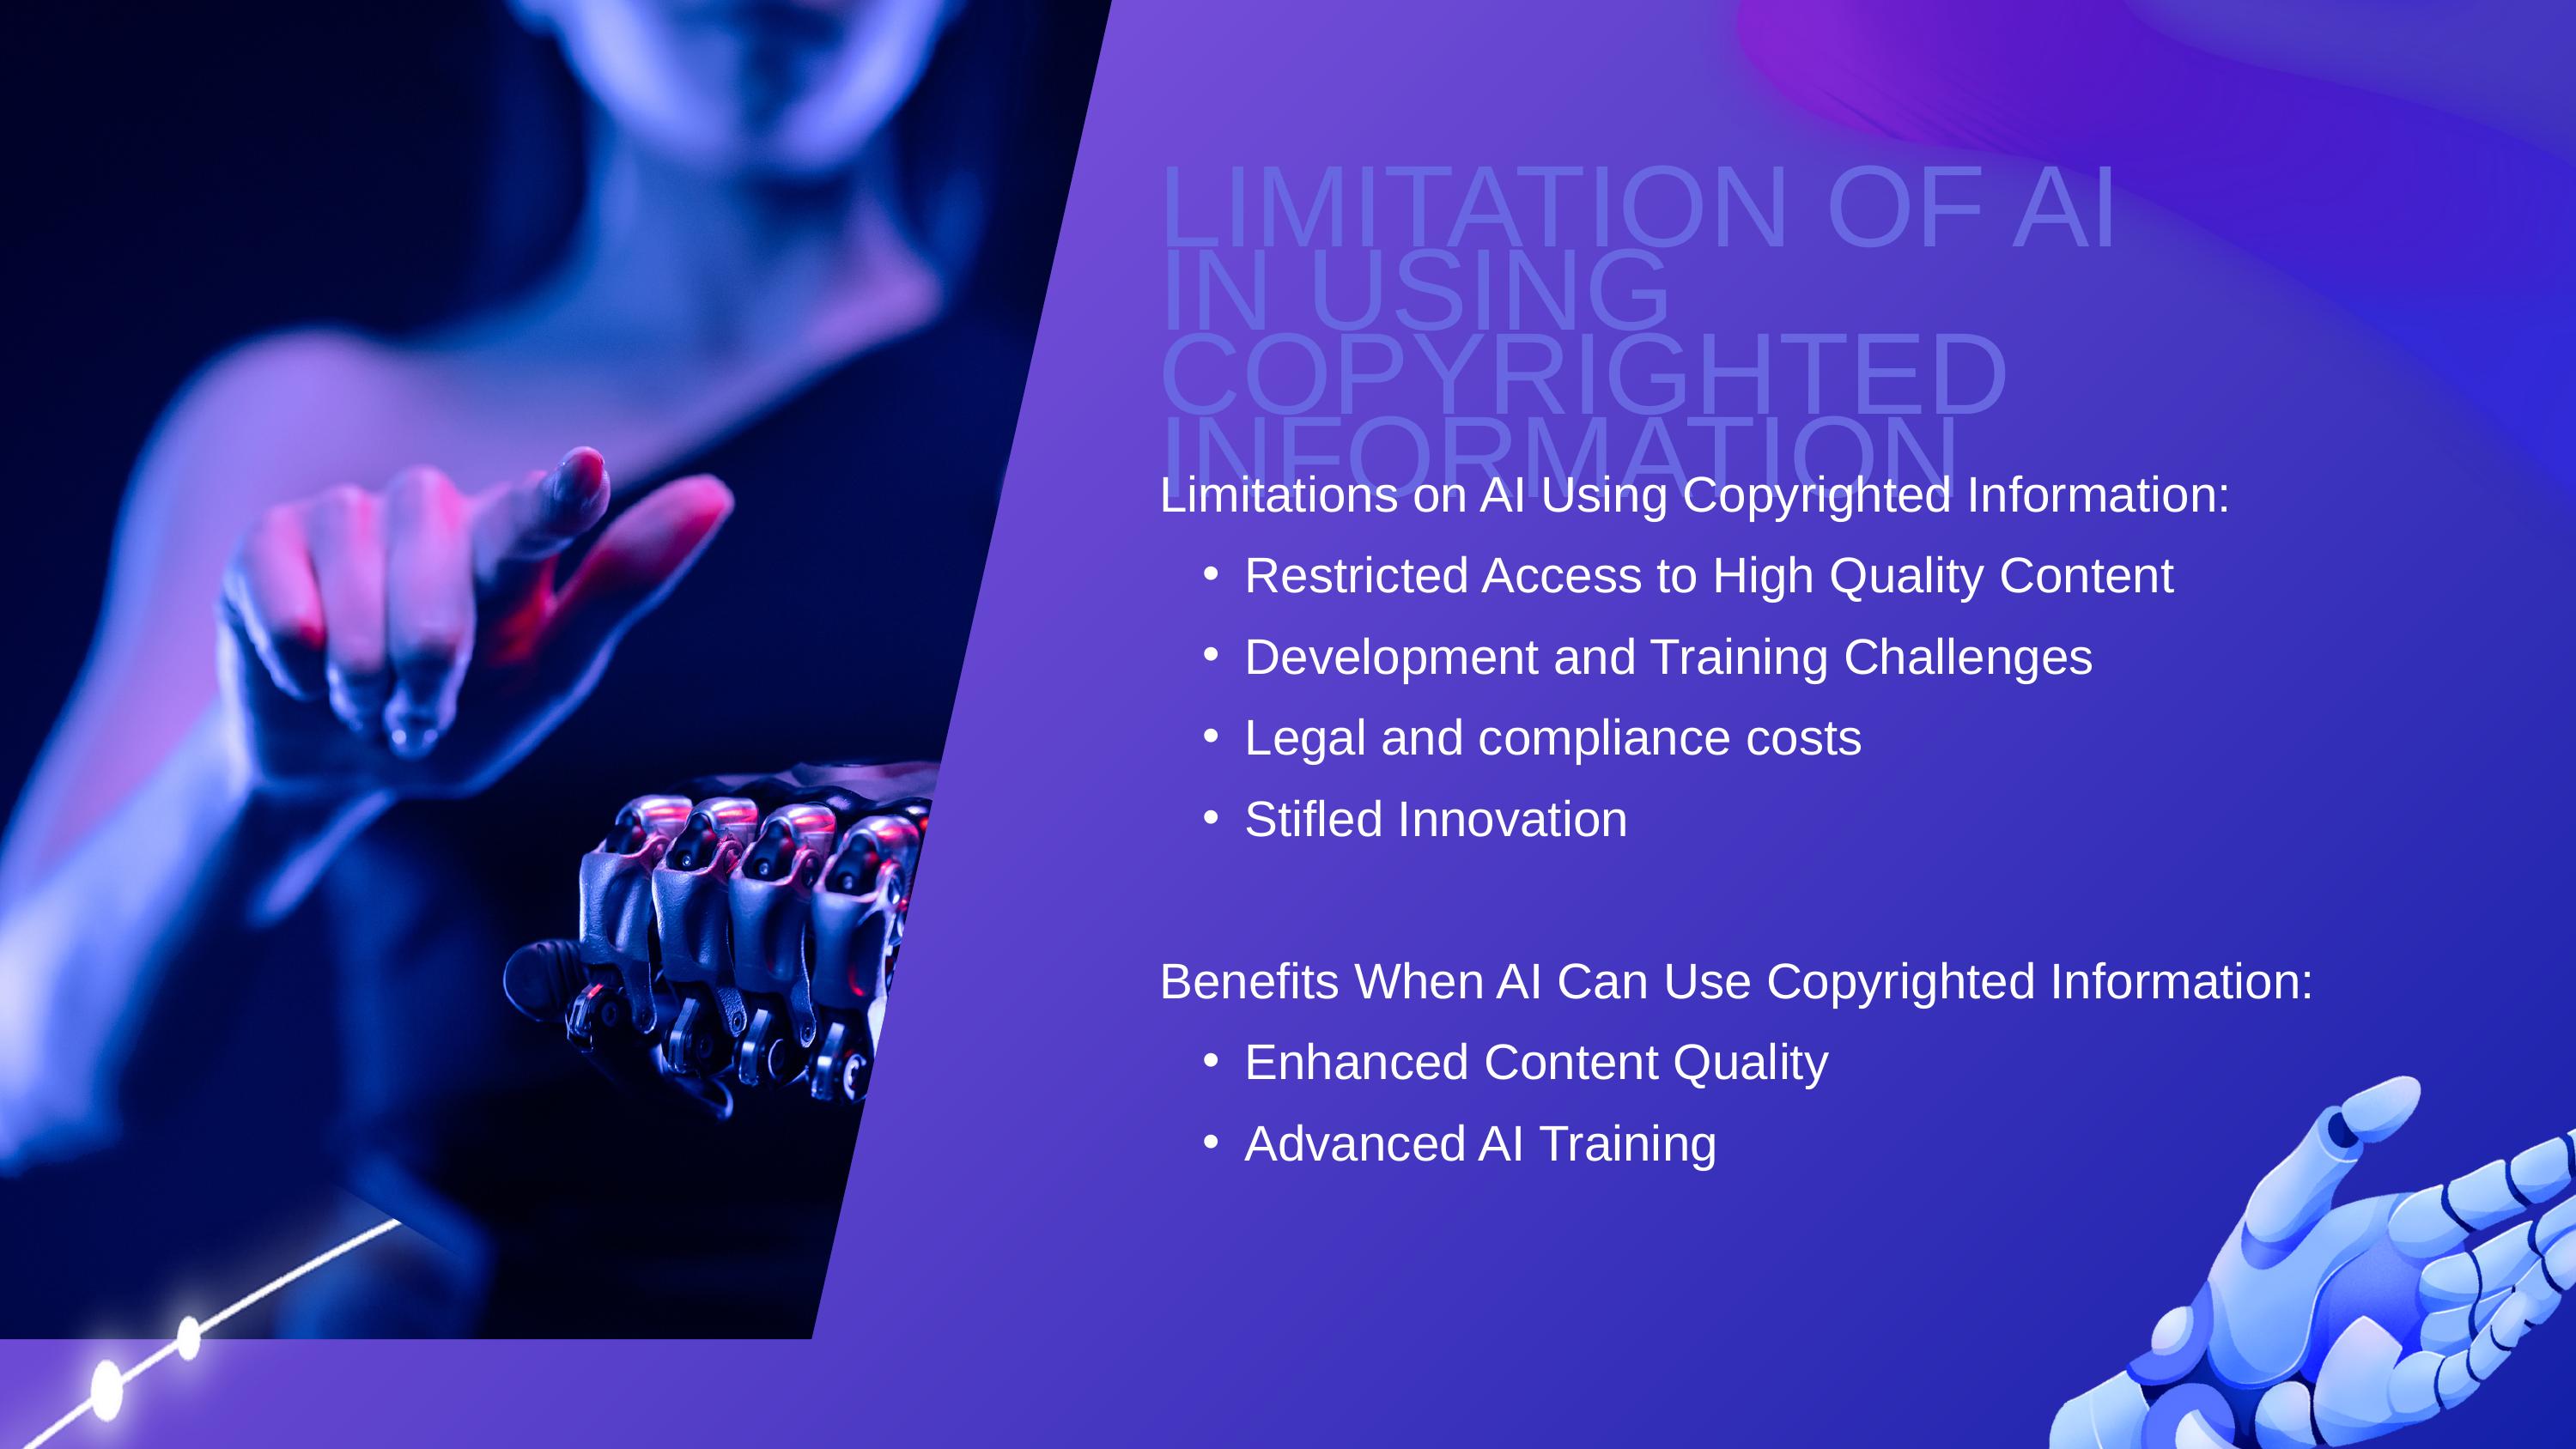

LIMITATION OF AI IN USING COPYRIGHTED INFORMATION
Limitations on AI Using Copyrighted Information:
Restricted Access to High Quality Content
Development and Training Challenges
Legal and compliance costs
Stifled Innovation

Benefits When AI Can Use Copyrighted Information:
Enhanced Content Quality
Advanced AI Training